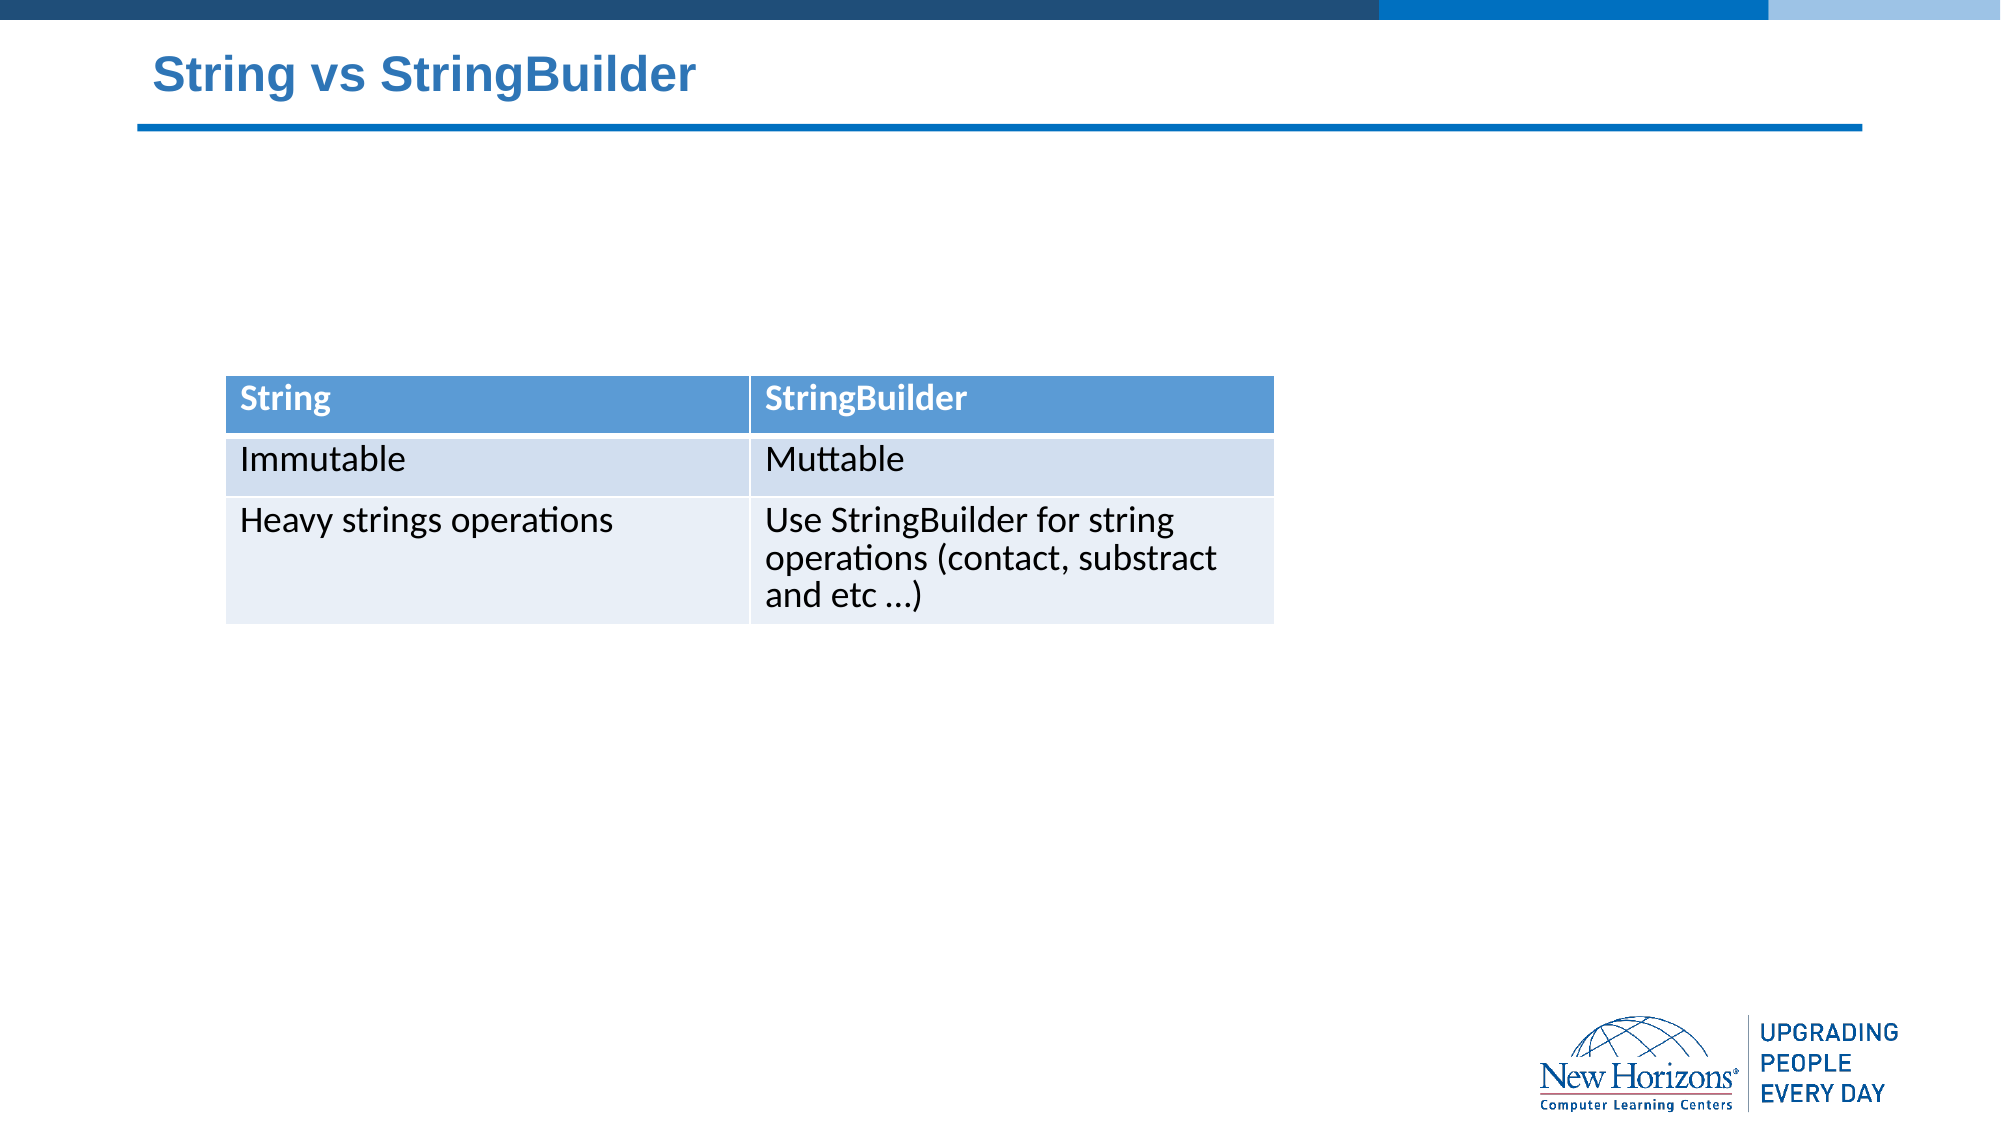

# String vs StringBuilder
| String | StringBuilder |
| --- | --- |
| Immutable | Muttable |
| Heavy strings operations | Use StringBuilder for string operations (contact, substract and etc …) |